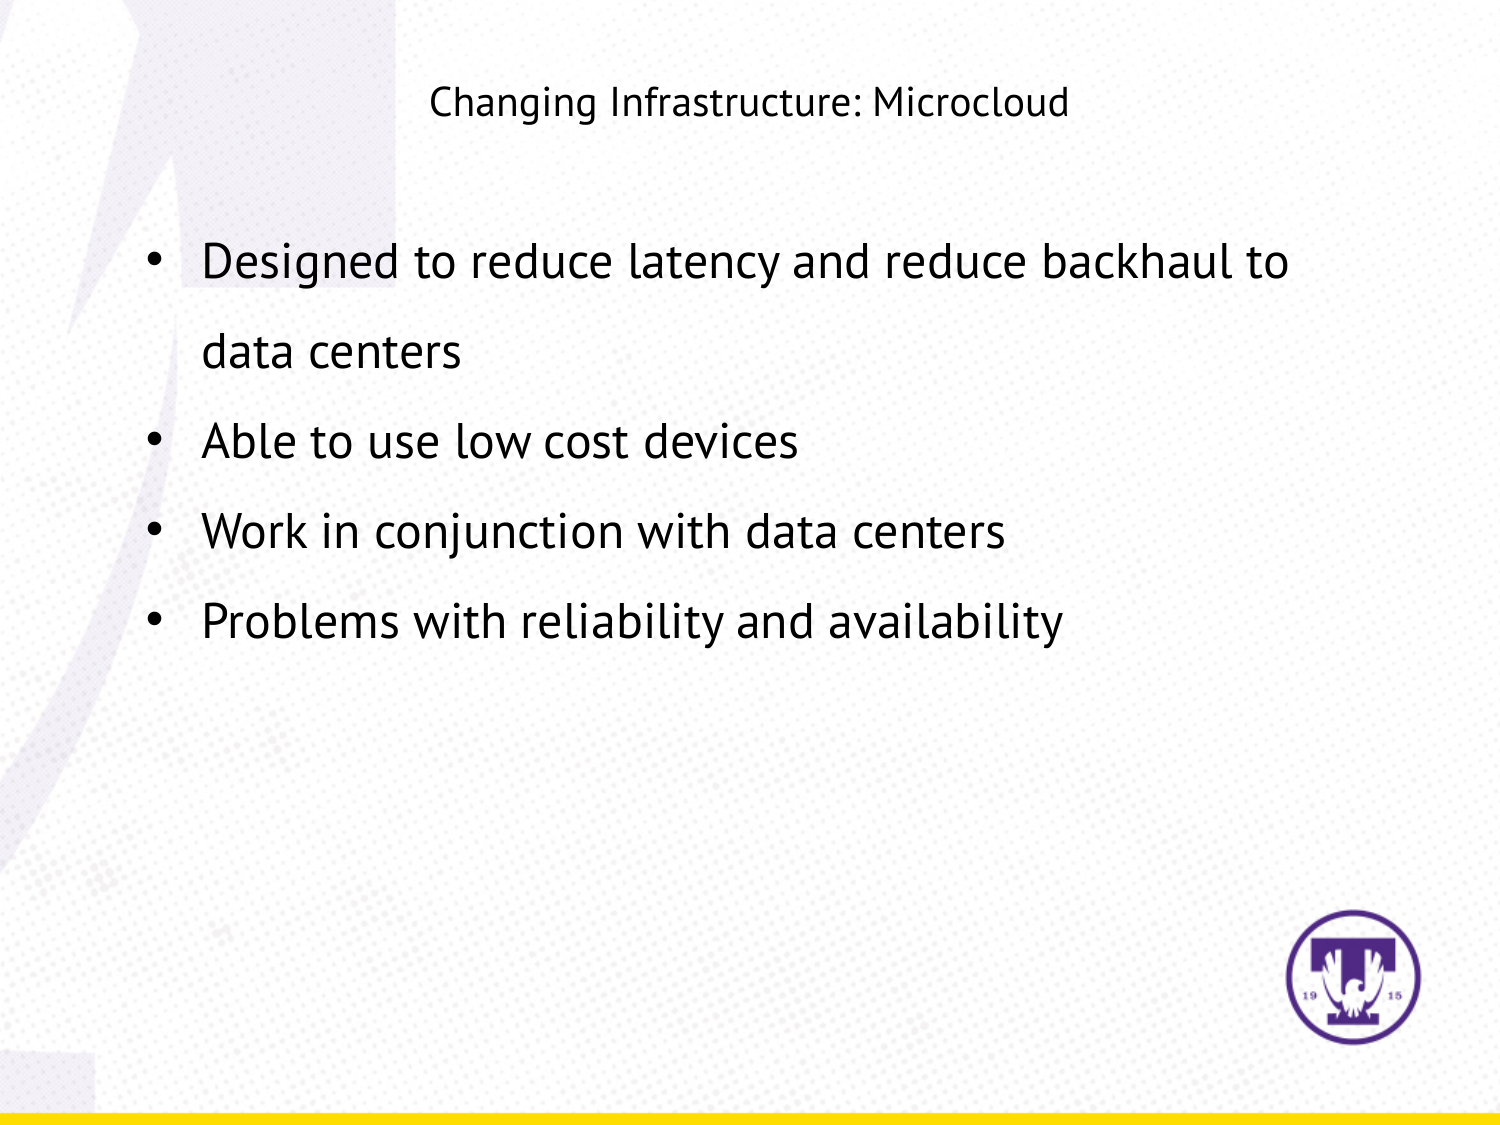

Changing Infrastructure: Microcloud
Designed to reduce latency and reduce backhaul to data centers
Able to use low cost devices
Work in conjunction with data centers
Problems with reliability and availability